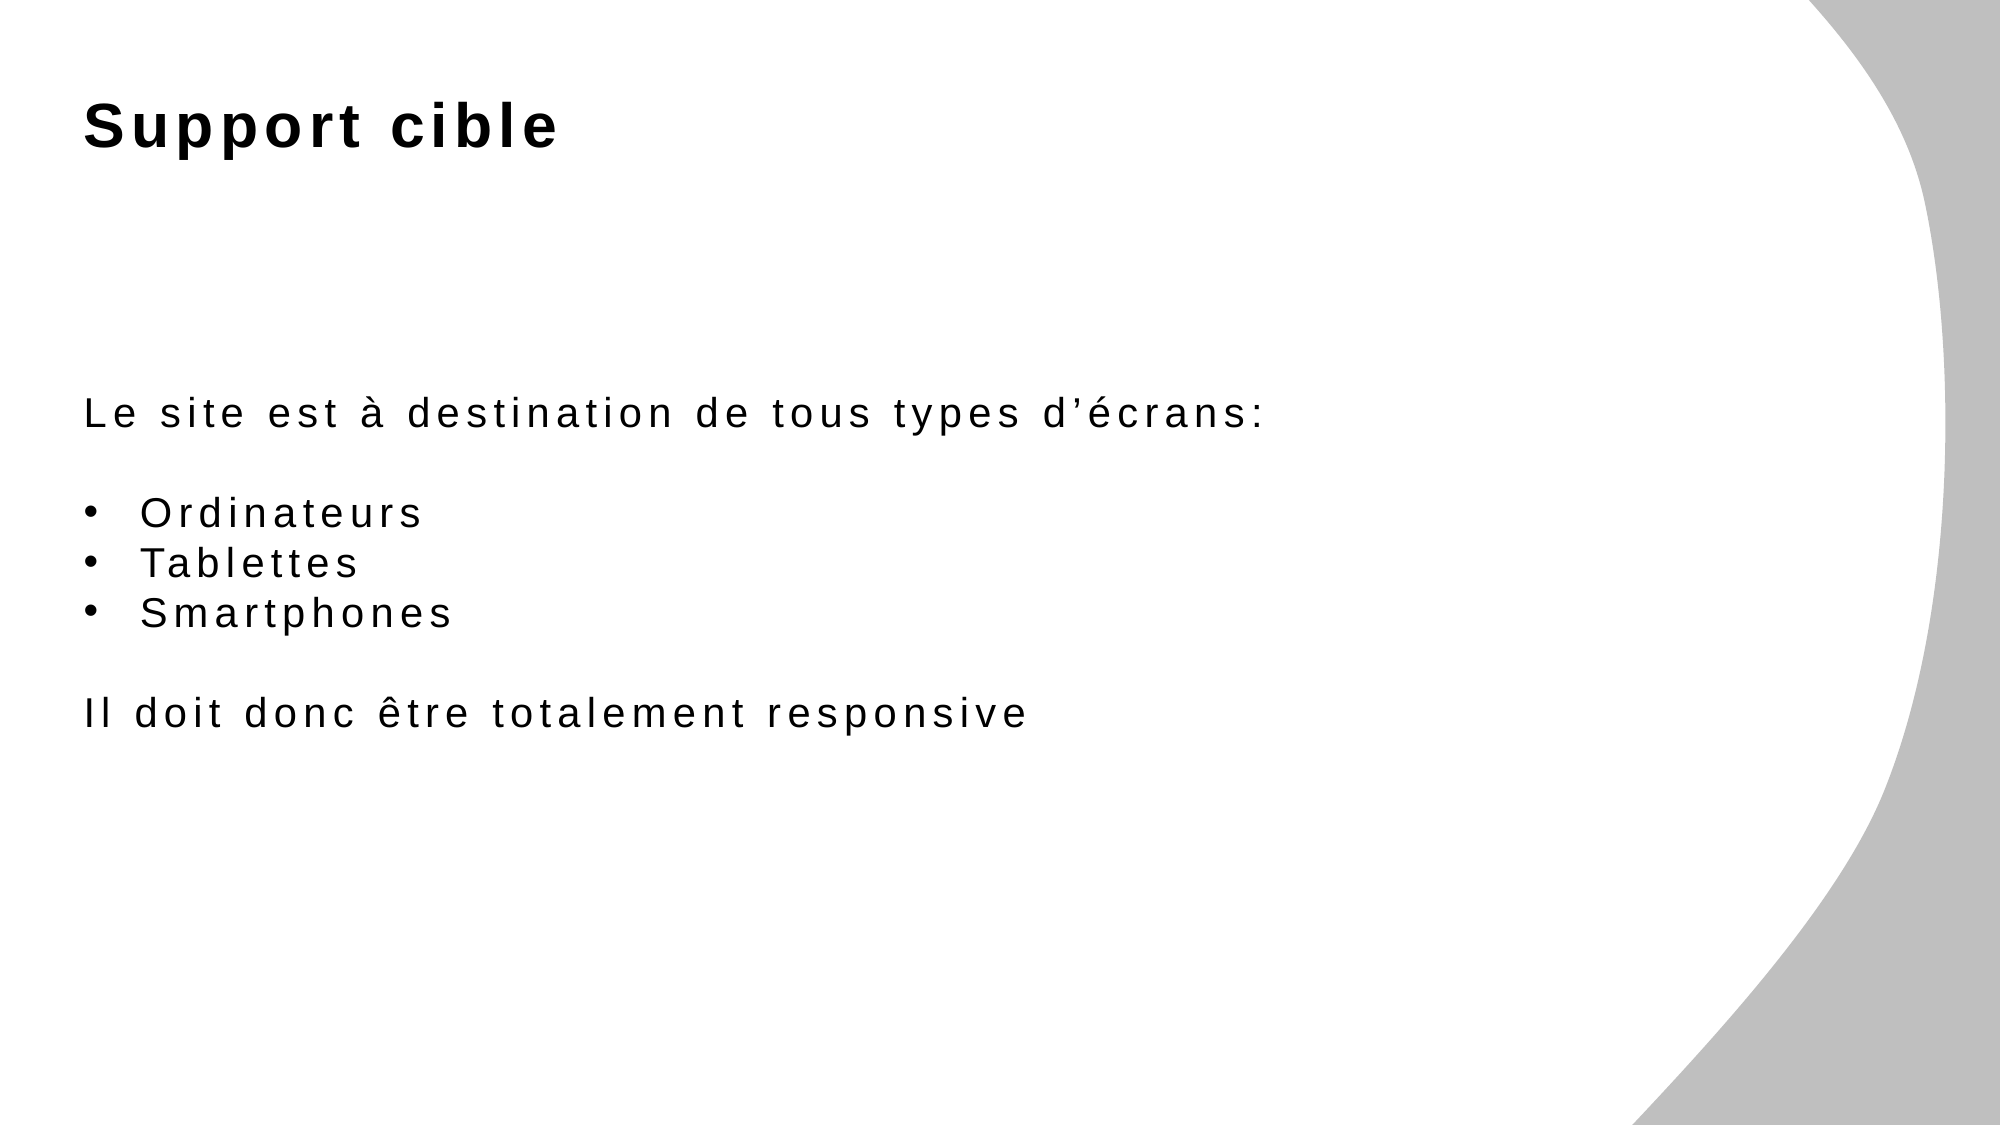

Support cible
Le site est à destination de tous types d’écrans:

Ordinateurs
Tablettes
Smartphones

Il doit donc être totalement responsive